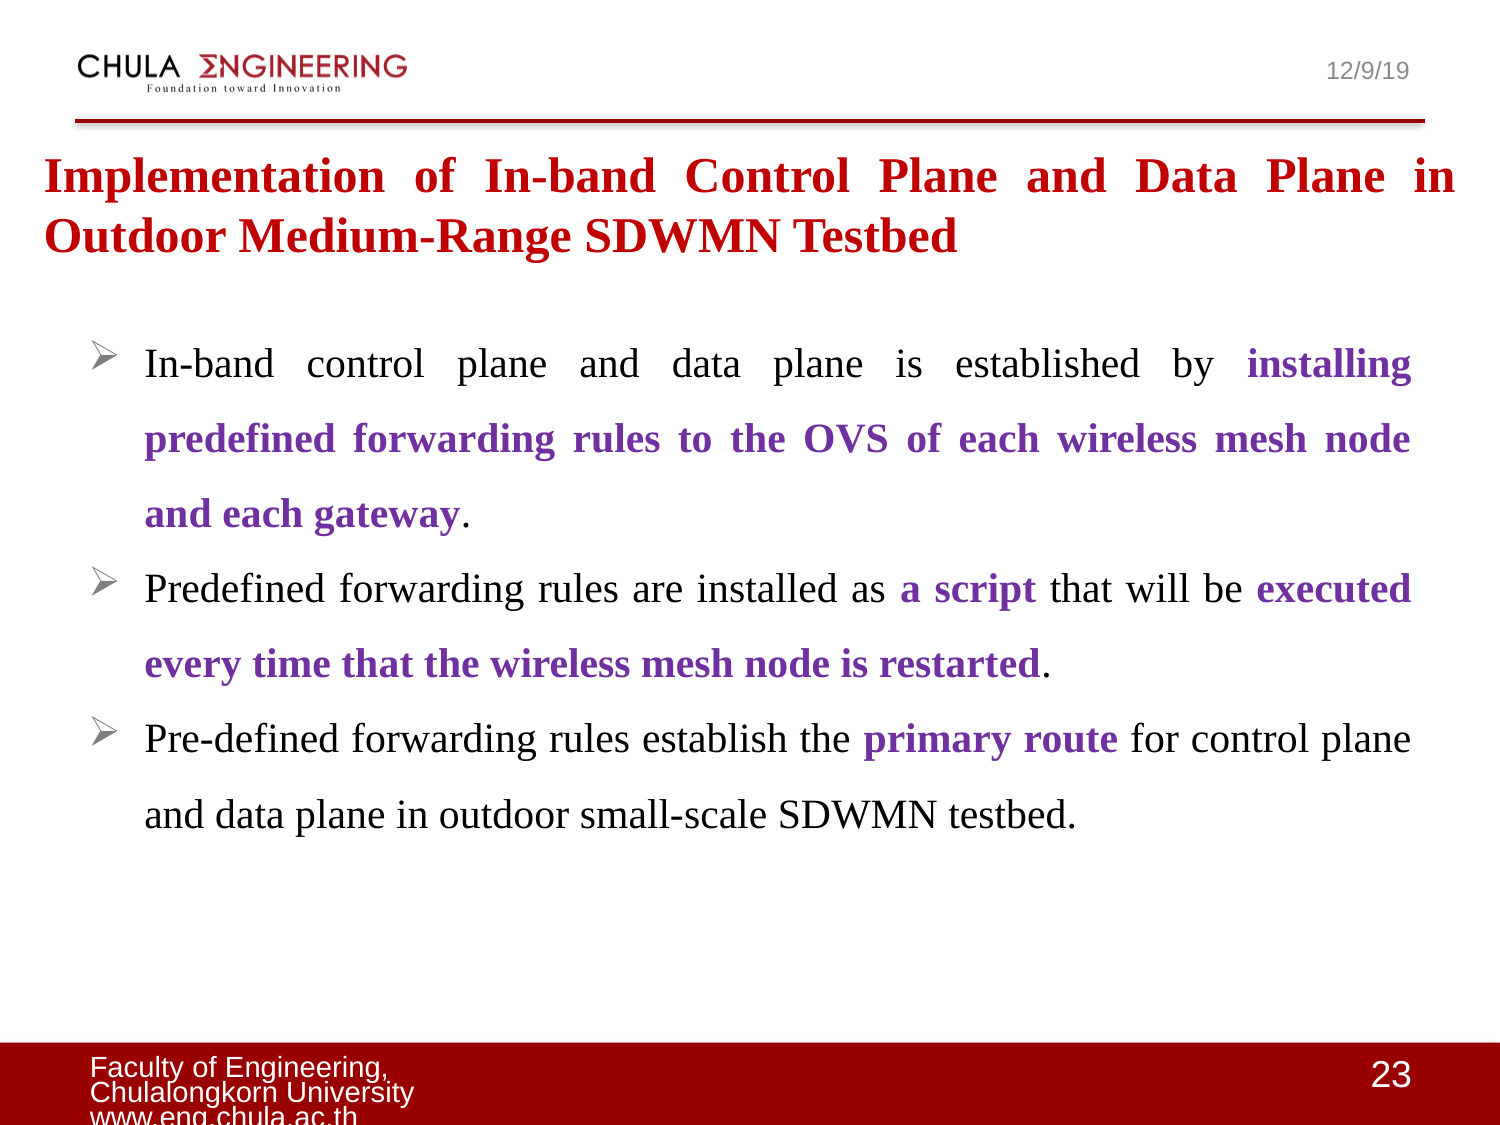

12/9/19
# Implementation of In-band Control Plane and Data Plane in Outdoor Medium-Range SDWMN Testbed
In-band control plane and data plane is established by installing predefined forwarding rules to the OVS of each wireless mesh node and each gateway.
Predefined forwarding rules are installed as a script that will be executed every time that the wireless mesh node is restarted.
Pre-defined forwarding rules establish the primary route for control plane and data plane in outdoor small-scale SDWMN testbed.
23